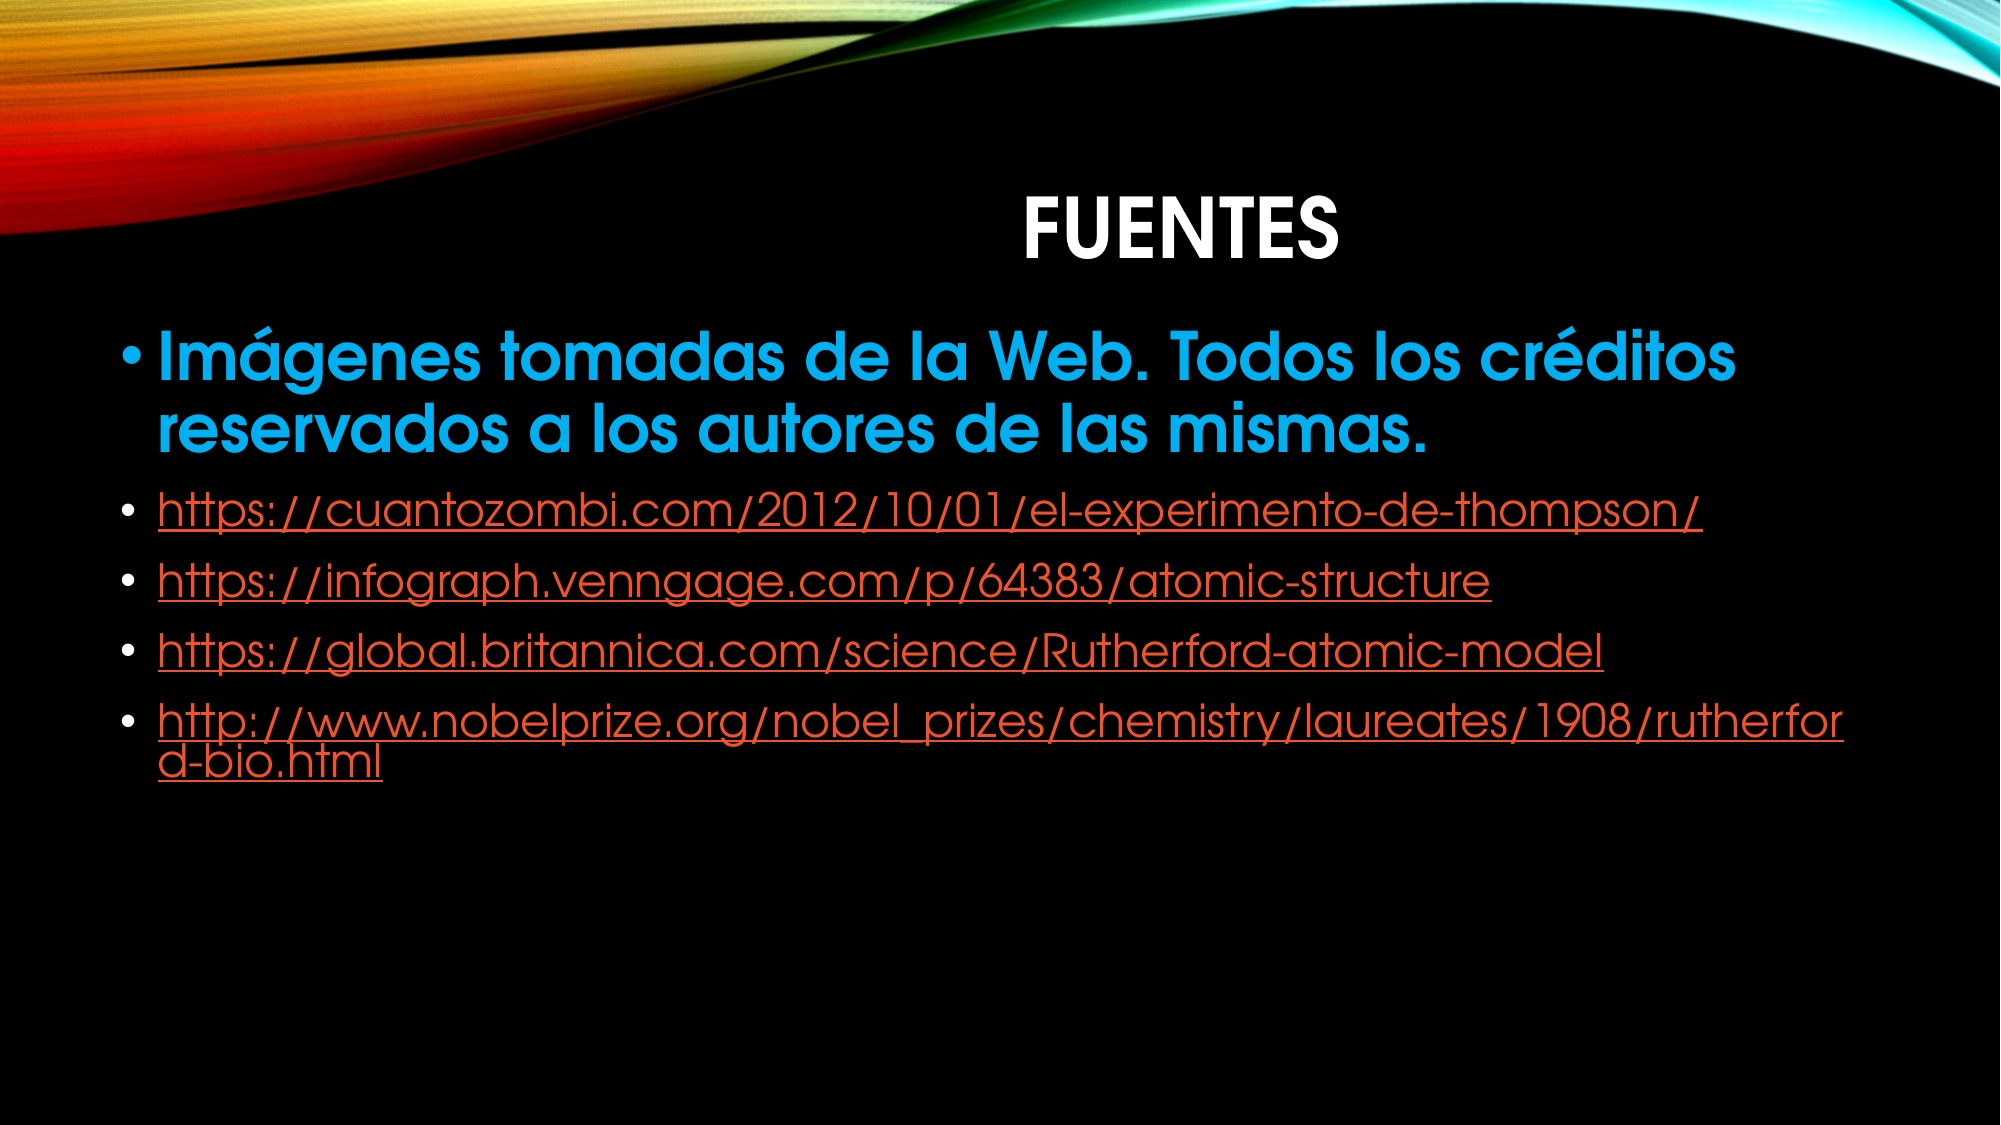

# Fuentes
Imágenes tomadas de la Web. Todos los créditos reservados a los autores de las mismas.
https://cuantozombi.com/2012/10/01/el-experimento-de-thompson/
https://infograph.venngage.com/p/64383/atomic-structure
https://global.britannica.com/science/Rutherford-atomic-model
http://www.nobelprize.org/nobel_prizes/chemistry/laureates/1908/rutherford-bio.html